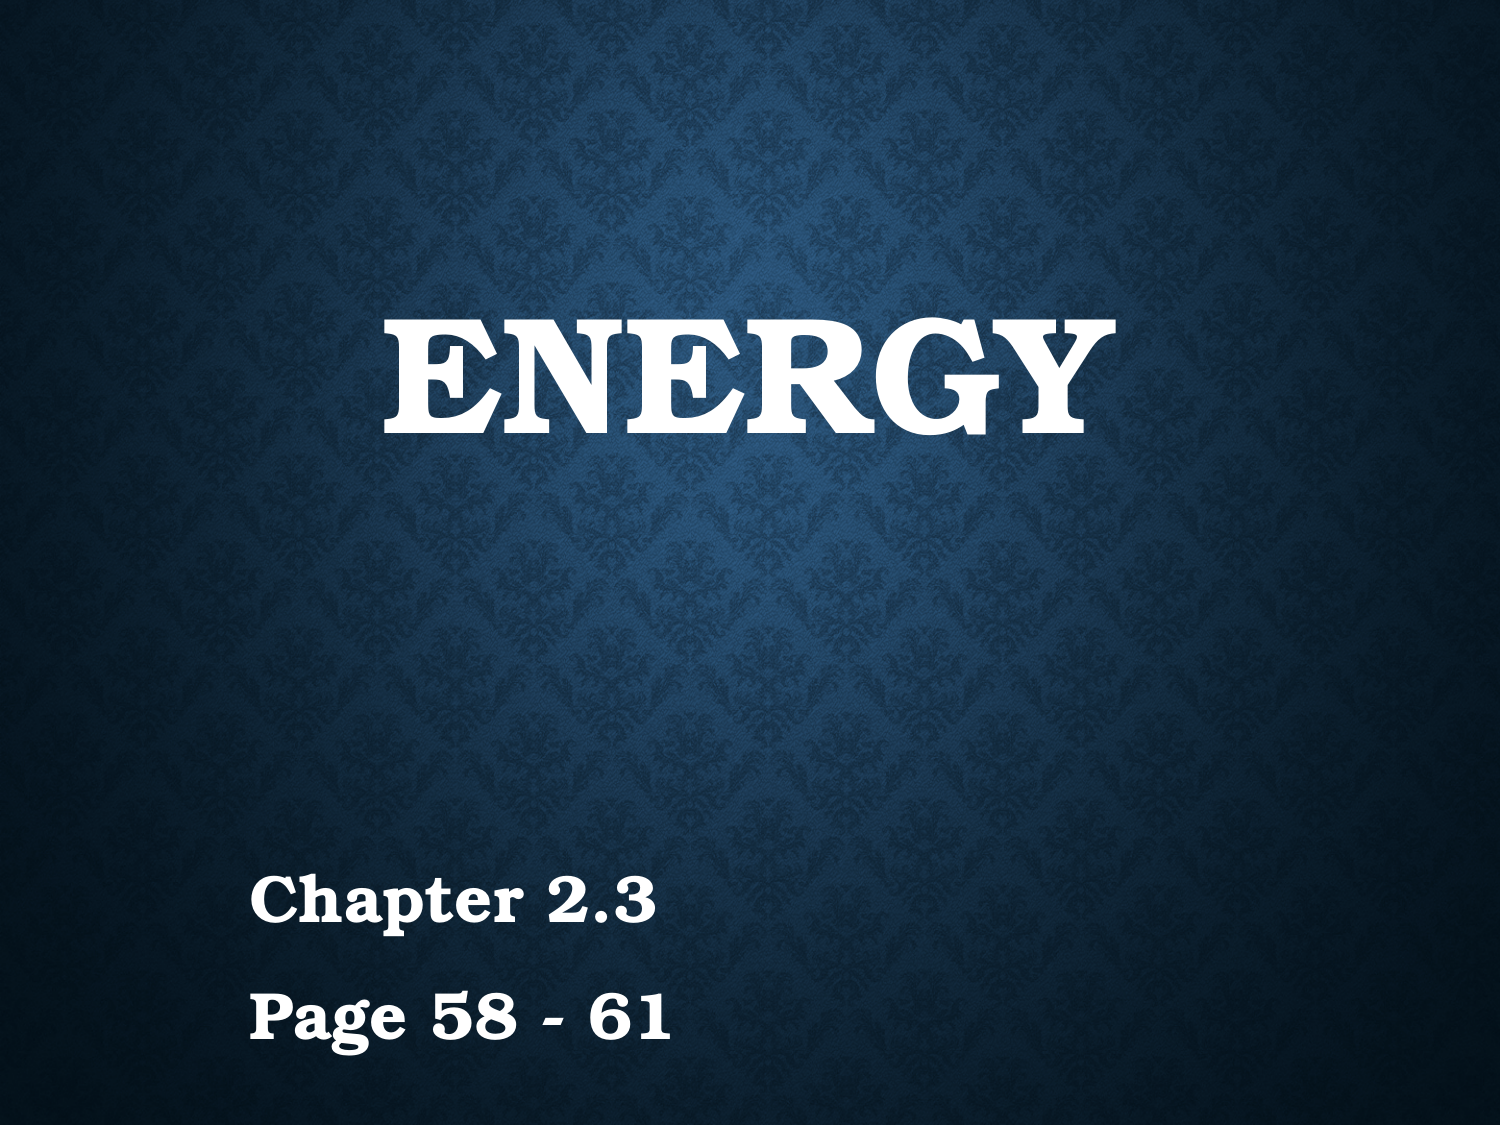

# Energy
Chapter 2.3
Page 58 - 61